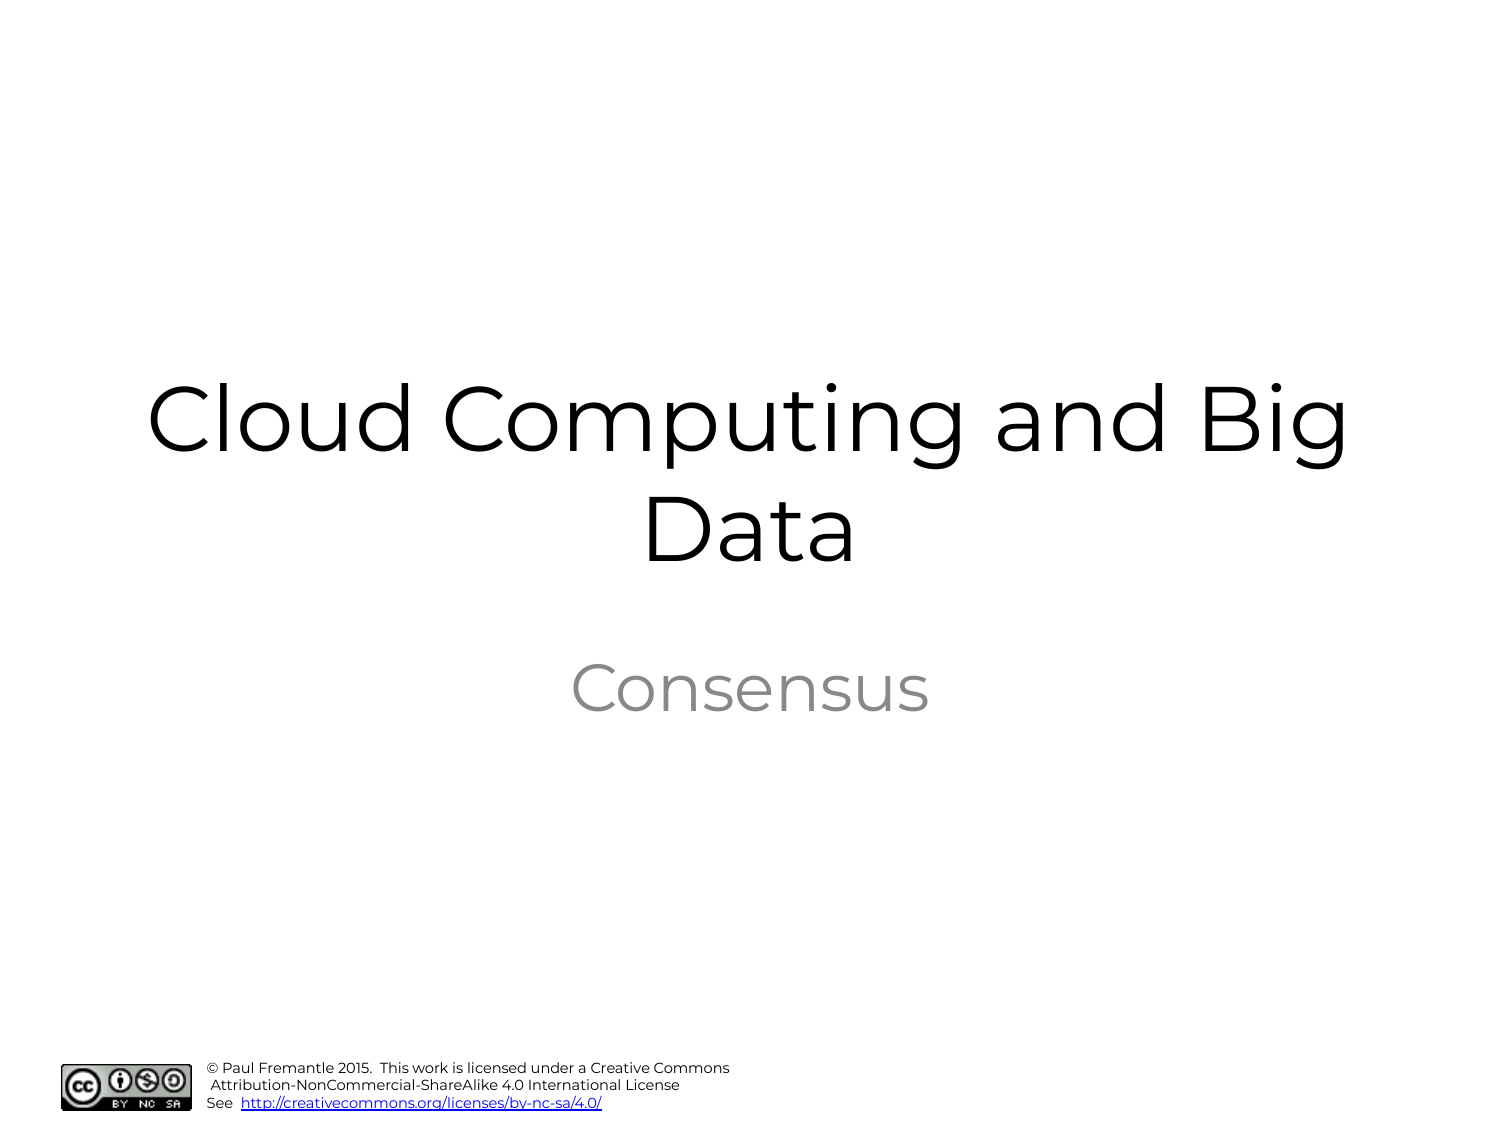

# Cloud Computing and Big Data
Consensus